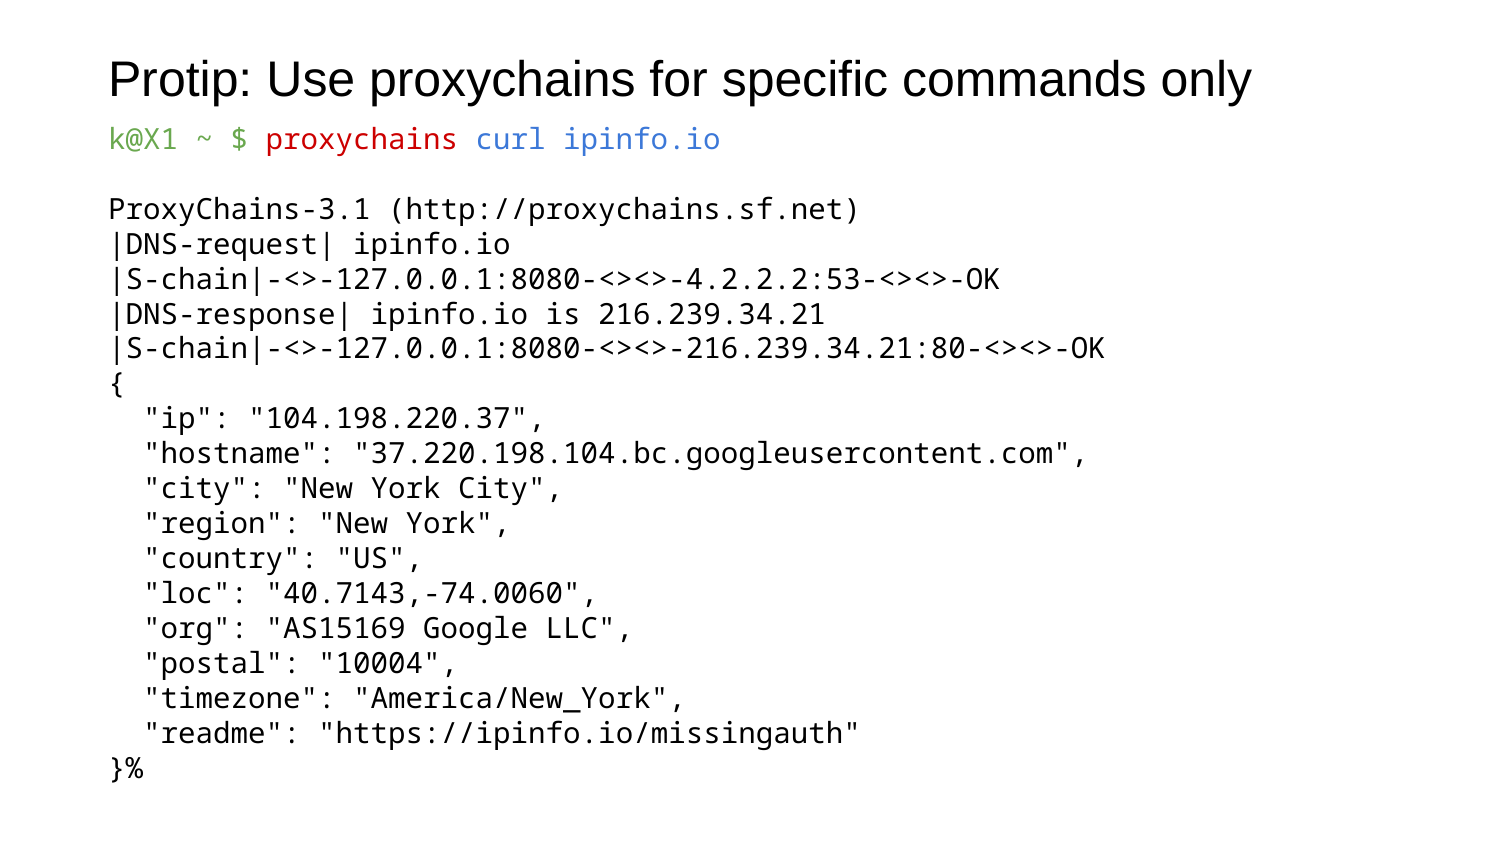

Protip: Use proxychains for specific commands only
k@X1 ~ $ proxychains curl ipinfo.io

ProxyChains-3.1 (http://proxychains.sf.net)
|DNS-request| ipinfo.io
|S-chain|-<>-127.0.0.1:8080-<><>-4.2.2.2:53-<><>-OK
|DNS-response| ipinfo.io is 216.239.34.21
|S-chain|-<>-127.0.0.1:8080-<><>-216.239.34.21:80-<><>-OK
{
  "ip": "104.198.220.37",
  "hostname": "37.220.198.104.bc.googleusercontent.com",
  "city": "New York City",
  "region": "New York",
  "country": "US",
  "loc": "40.7143,-74.0060",
  "org": "AS15169 Google LLC",
  "postal": "10004",
  "timezone": "America/New_York",
  "readme": "https://ipinfo.io/missingauth"
}%